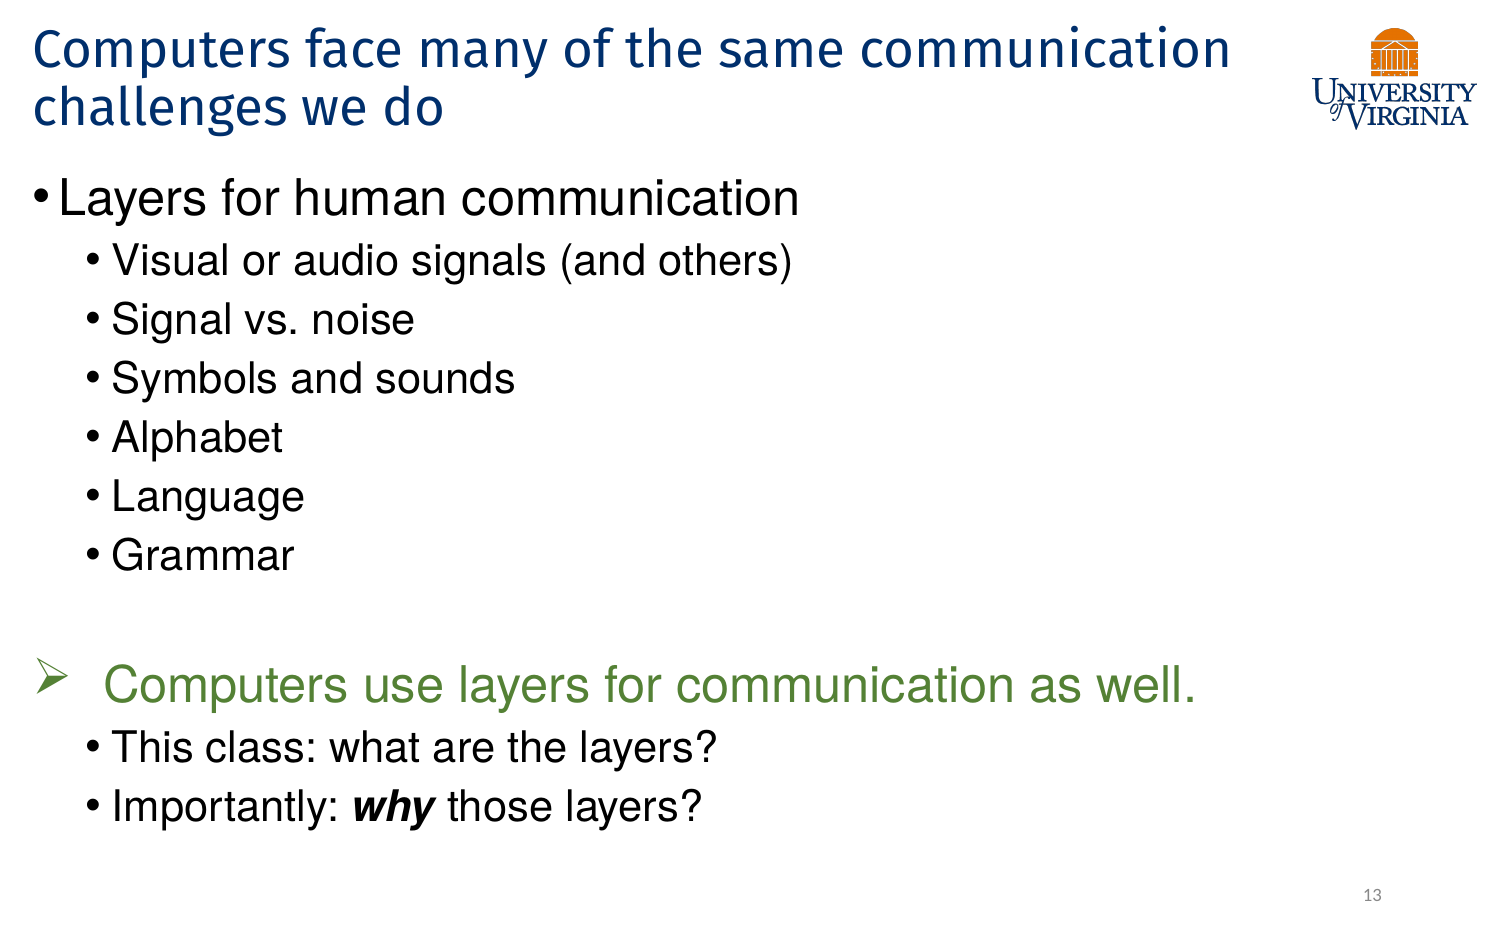

# Computers face many of the same communication challenges we do
Layers for human communication
Visual or audio signals (and others)
Signal vs. noise
Symbols and sounds
Alphabet
Language
Grammar

Computers use layers for communication as well.
This class: what are the layers?
Importantly: why those layers?
13